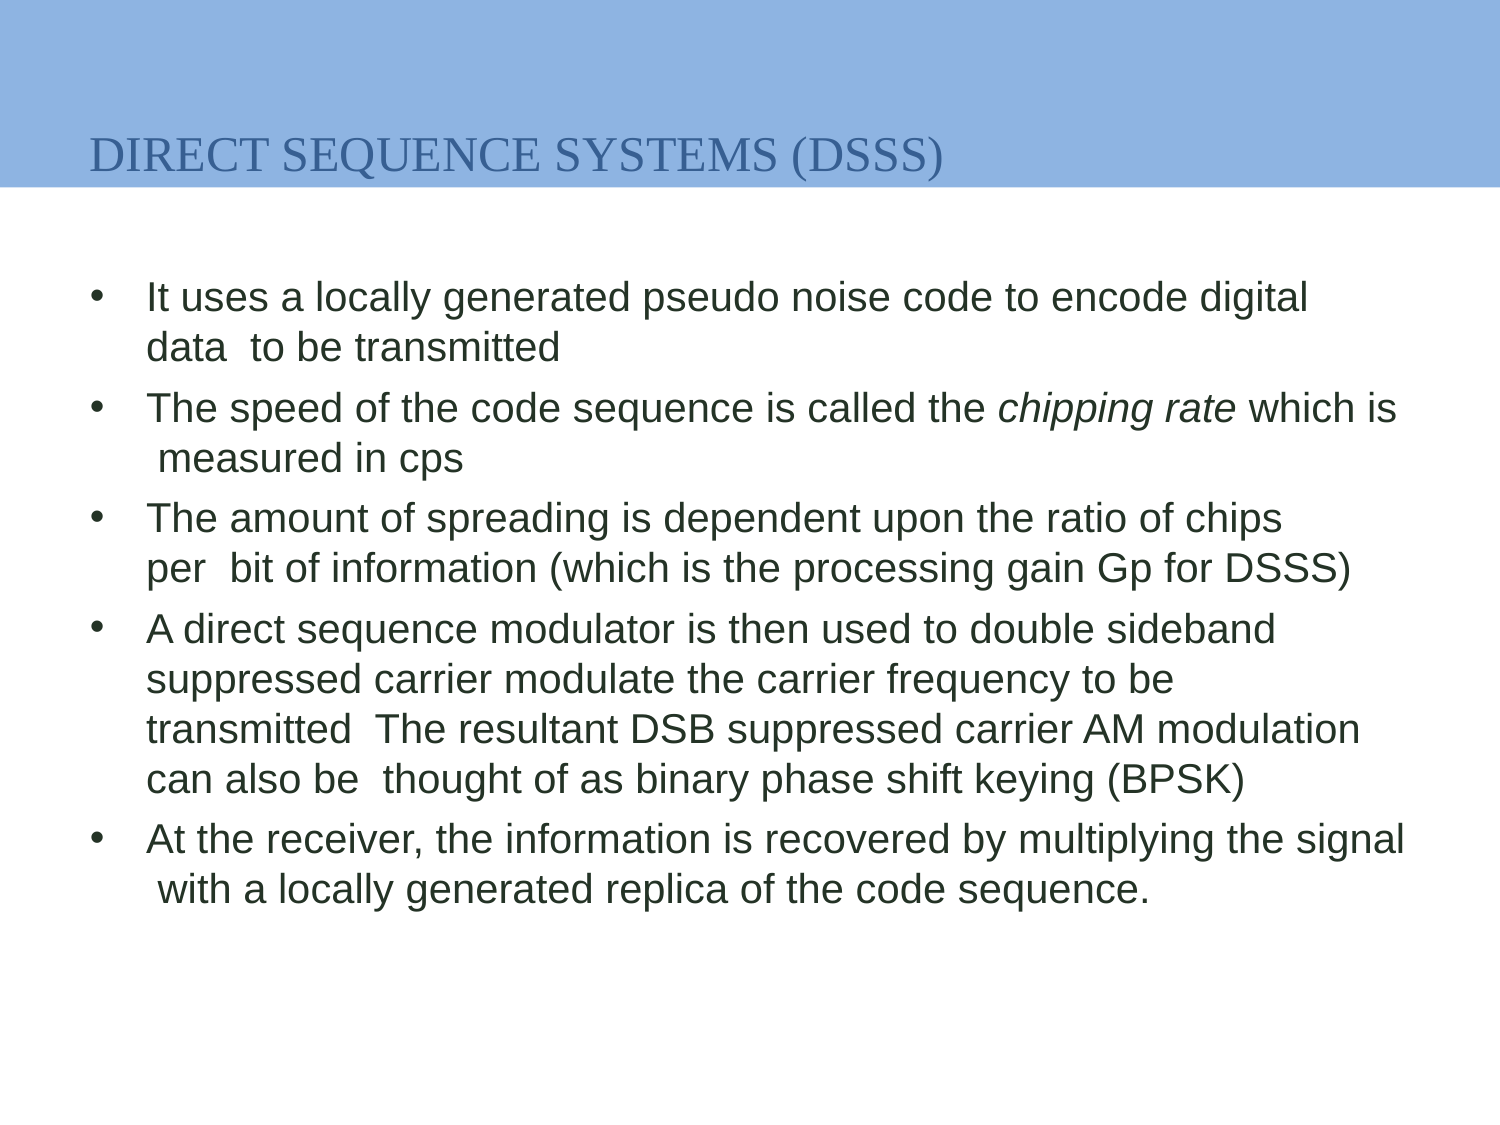

# DIRECT SEQUENCE SYSTEMS (DSSS)
•
It uses a locally generated pseudo noise code to encode digital data  to be transmitted
The speed of the code sequence is called the chipping rate which is  measured in cps
The amount of spreading is dependent upon the ratio of chips per  bit of information (which is the processing gain Gp for DSSS)
A direct sequence modulator is then used to double sideband  suppressed carrier modulate the carrier frequency to be transmitted  The resultant DSB suppressed carrier AM modulation can also be  thought of as binary phase shift keying (BPSK)
At the receiver, the information is recovered by multiplying the signal  with a locally generated replica of the code sequence.
•
•
•
•